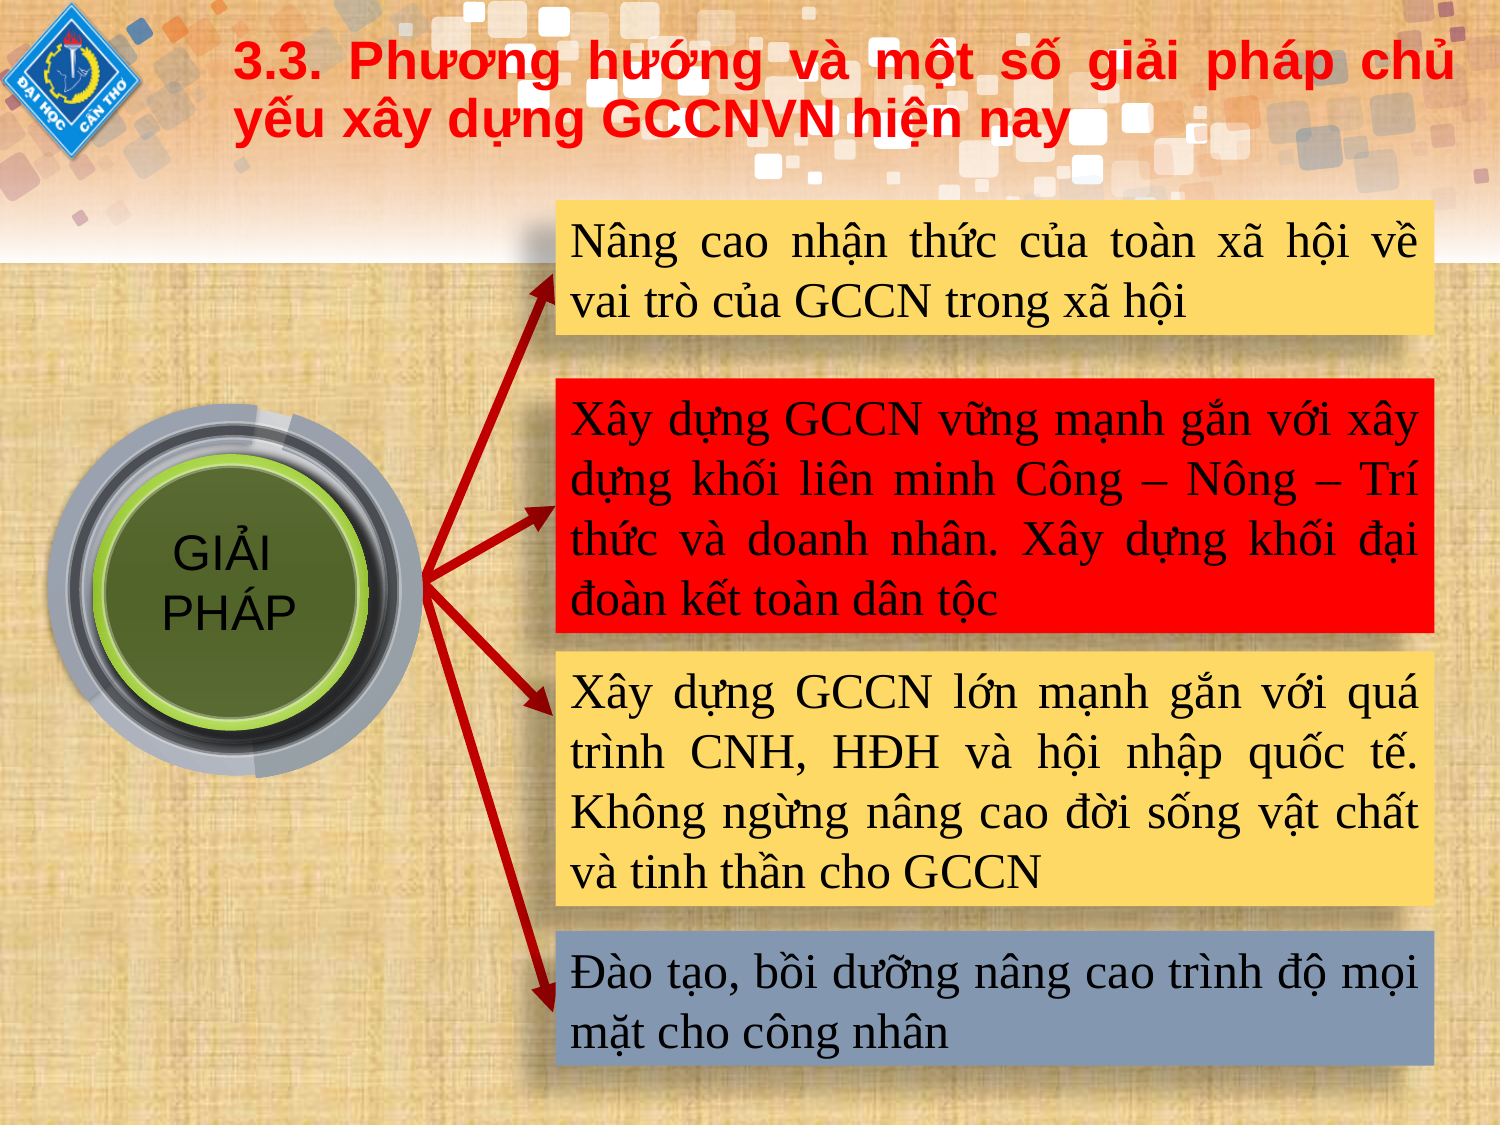

3.3. Phương hướng và một số giải pháp chủ yếu xây dựng GCCNVN hiện nay
Nâng cao nhận thức của toàn xã hội về vai trò của GCCN trong xã hội
Xây dựng GCCN vững mạnh gắn với xây dựng khối liên minh Công – Nông – Trí thức và doanh nhân. Xây dựng khối đại đoàn kết toàn dân tộc

GIẢI
PHÁP
Xây dựng GCCN lớn mạnh gắn với quá trình CNH, HĐH và hội nhập quốc tế. Không ngừng nâng cao đời sống vật chất và tinh thần cho GCCN
Đào tạo, bồi dưỡng nâng cao trình độ mọi mặt cho công nhân